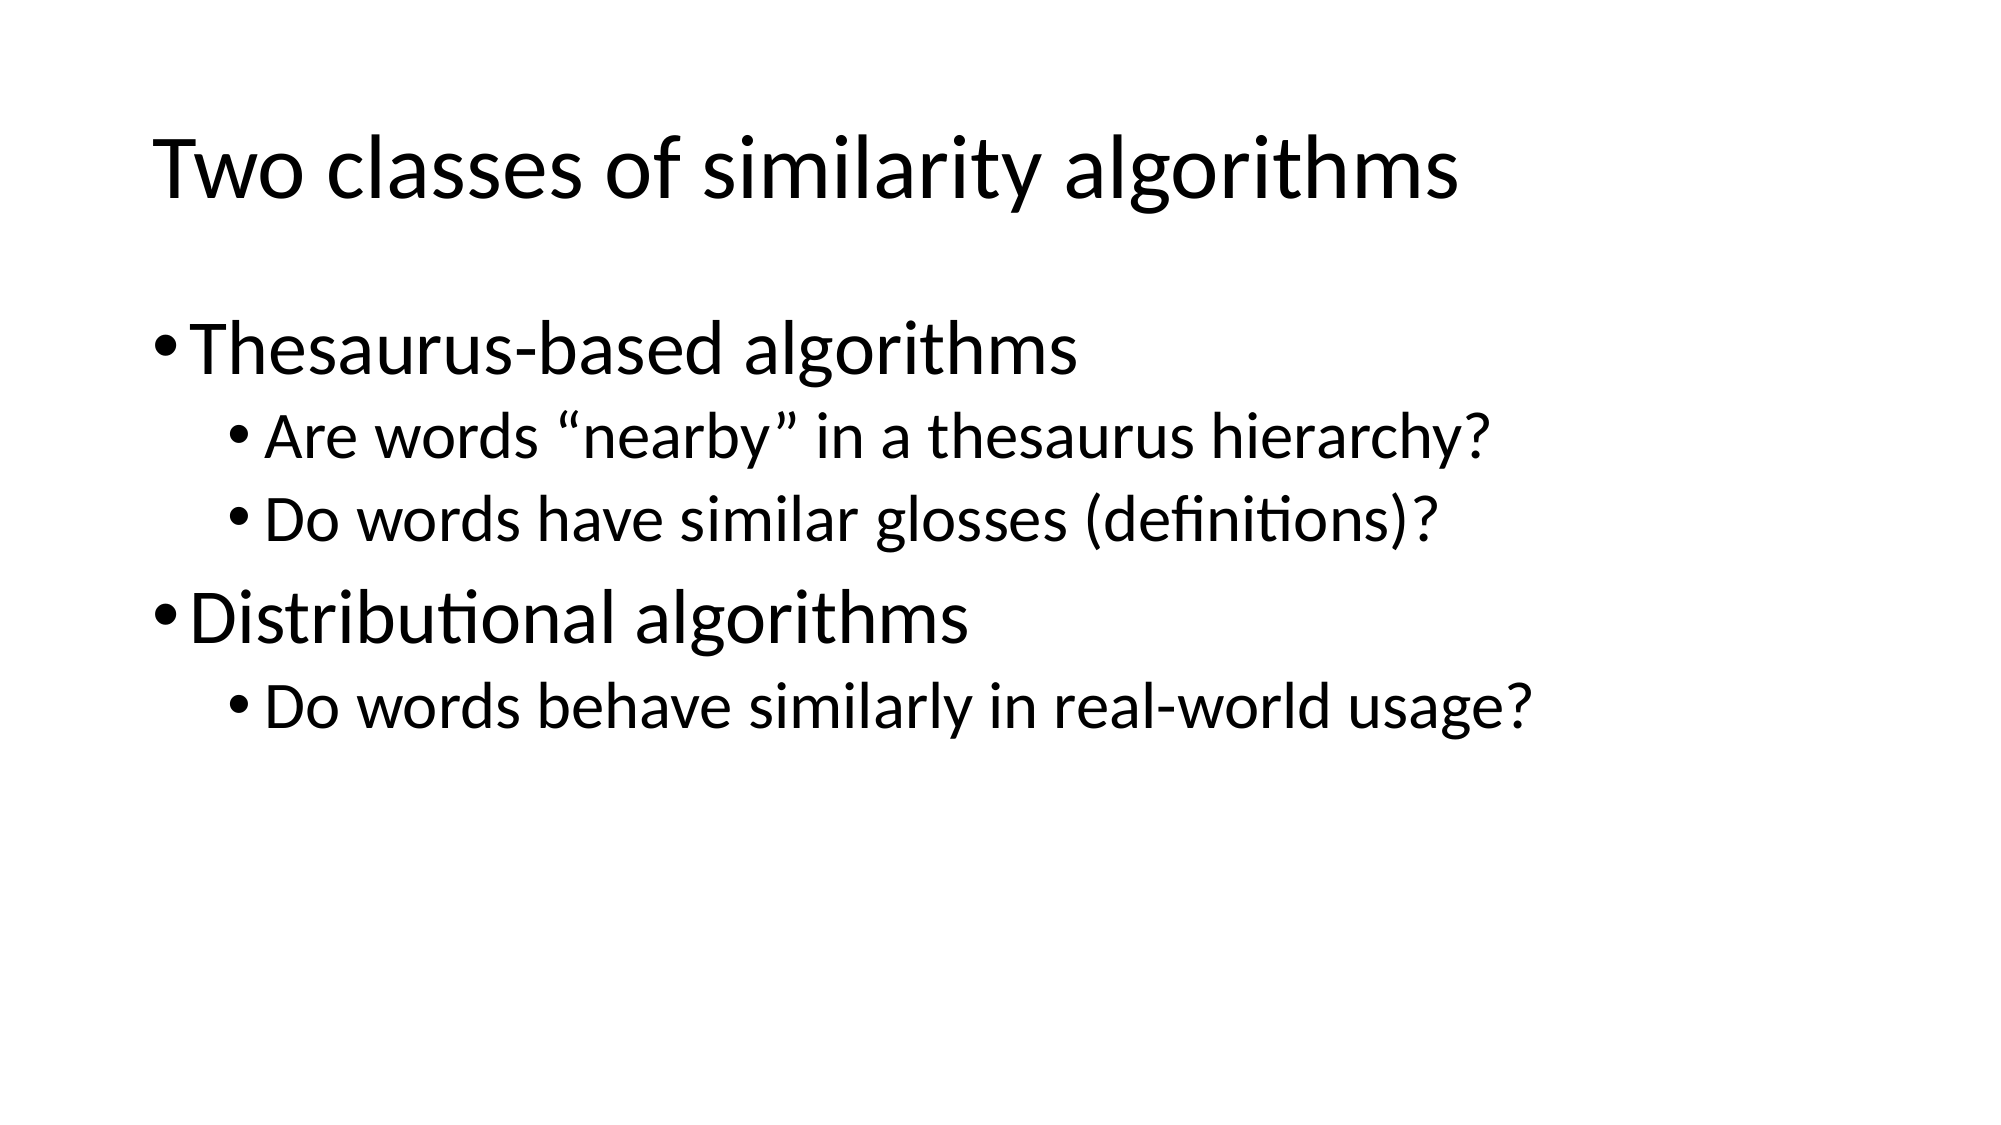

# Two classes of similarity algorithms
Thesaurus-based algorithms
Are words “nearby” in a thesaurus hierarchy?
Do words have similar glosses (definitions)?
Distributional algorithms
Do words behave similarly in real-world usage?